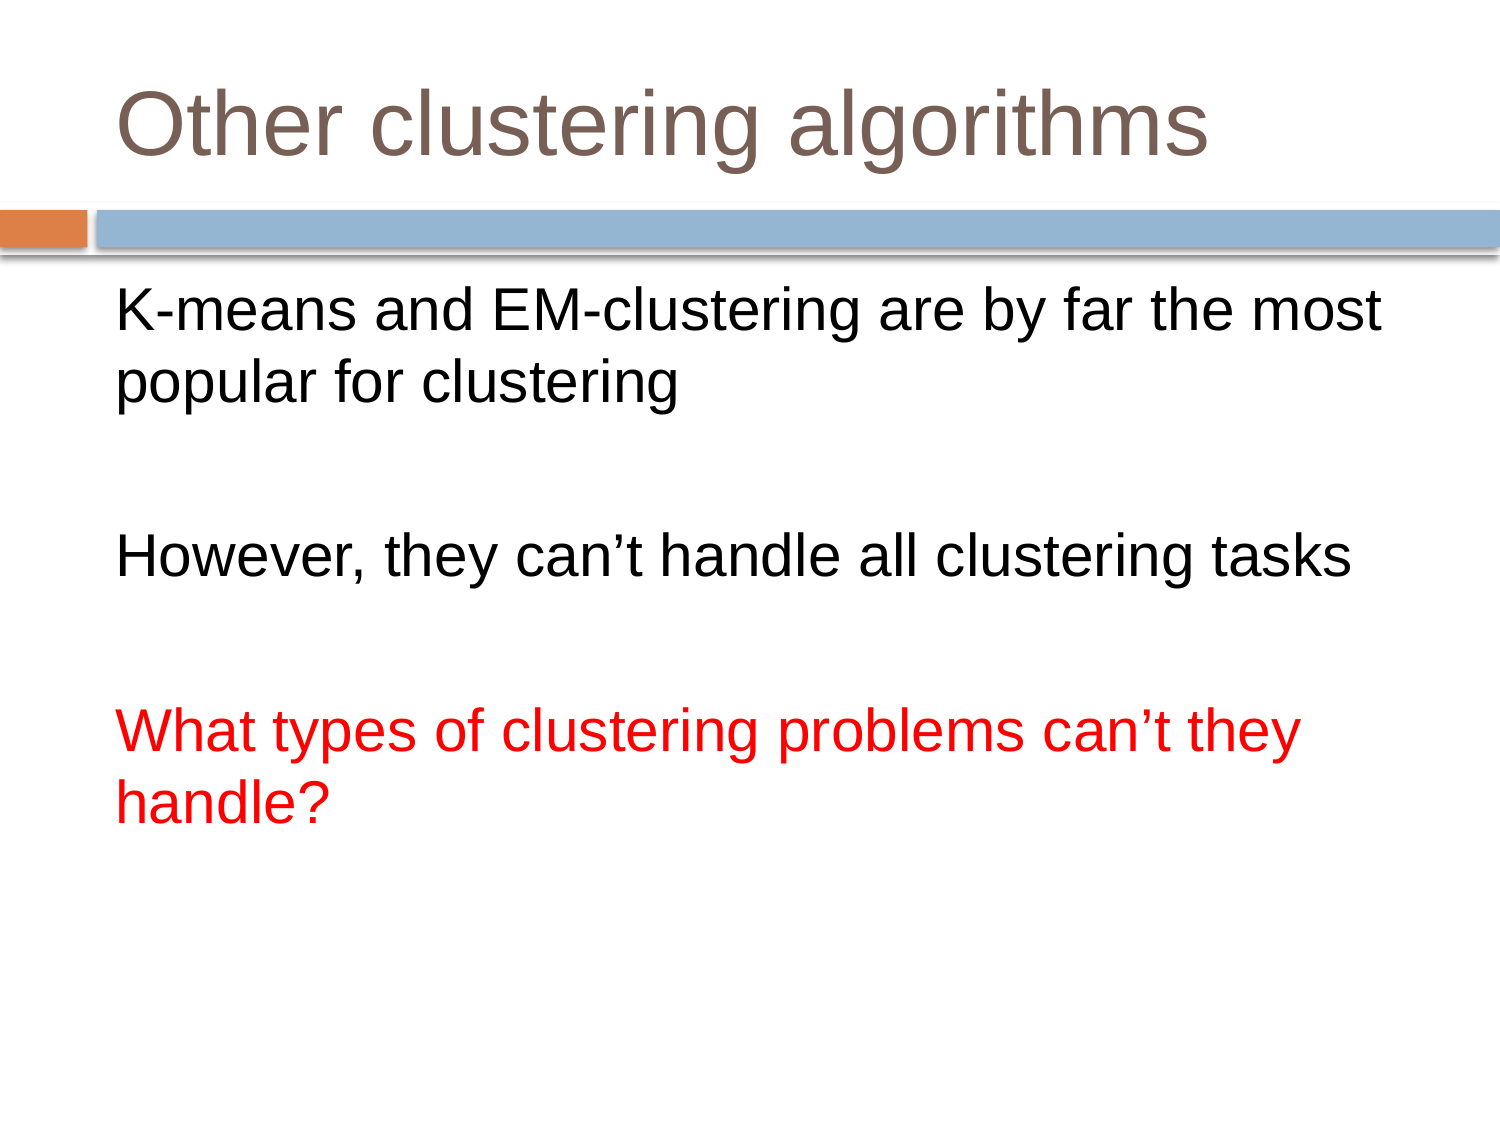

# Other clustering algorithms
K-means and EM-clustering are by far the most popular for clustering

However, they can’t handle all clustering tasks

What types of clustering problems can’t they handle?